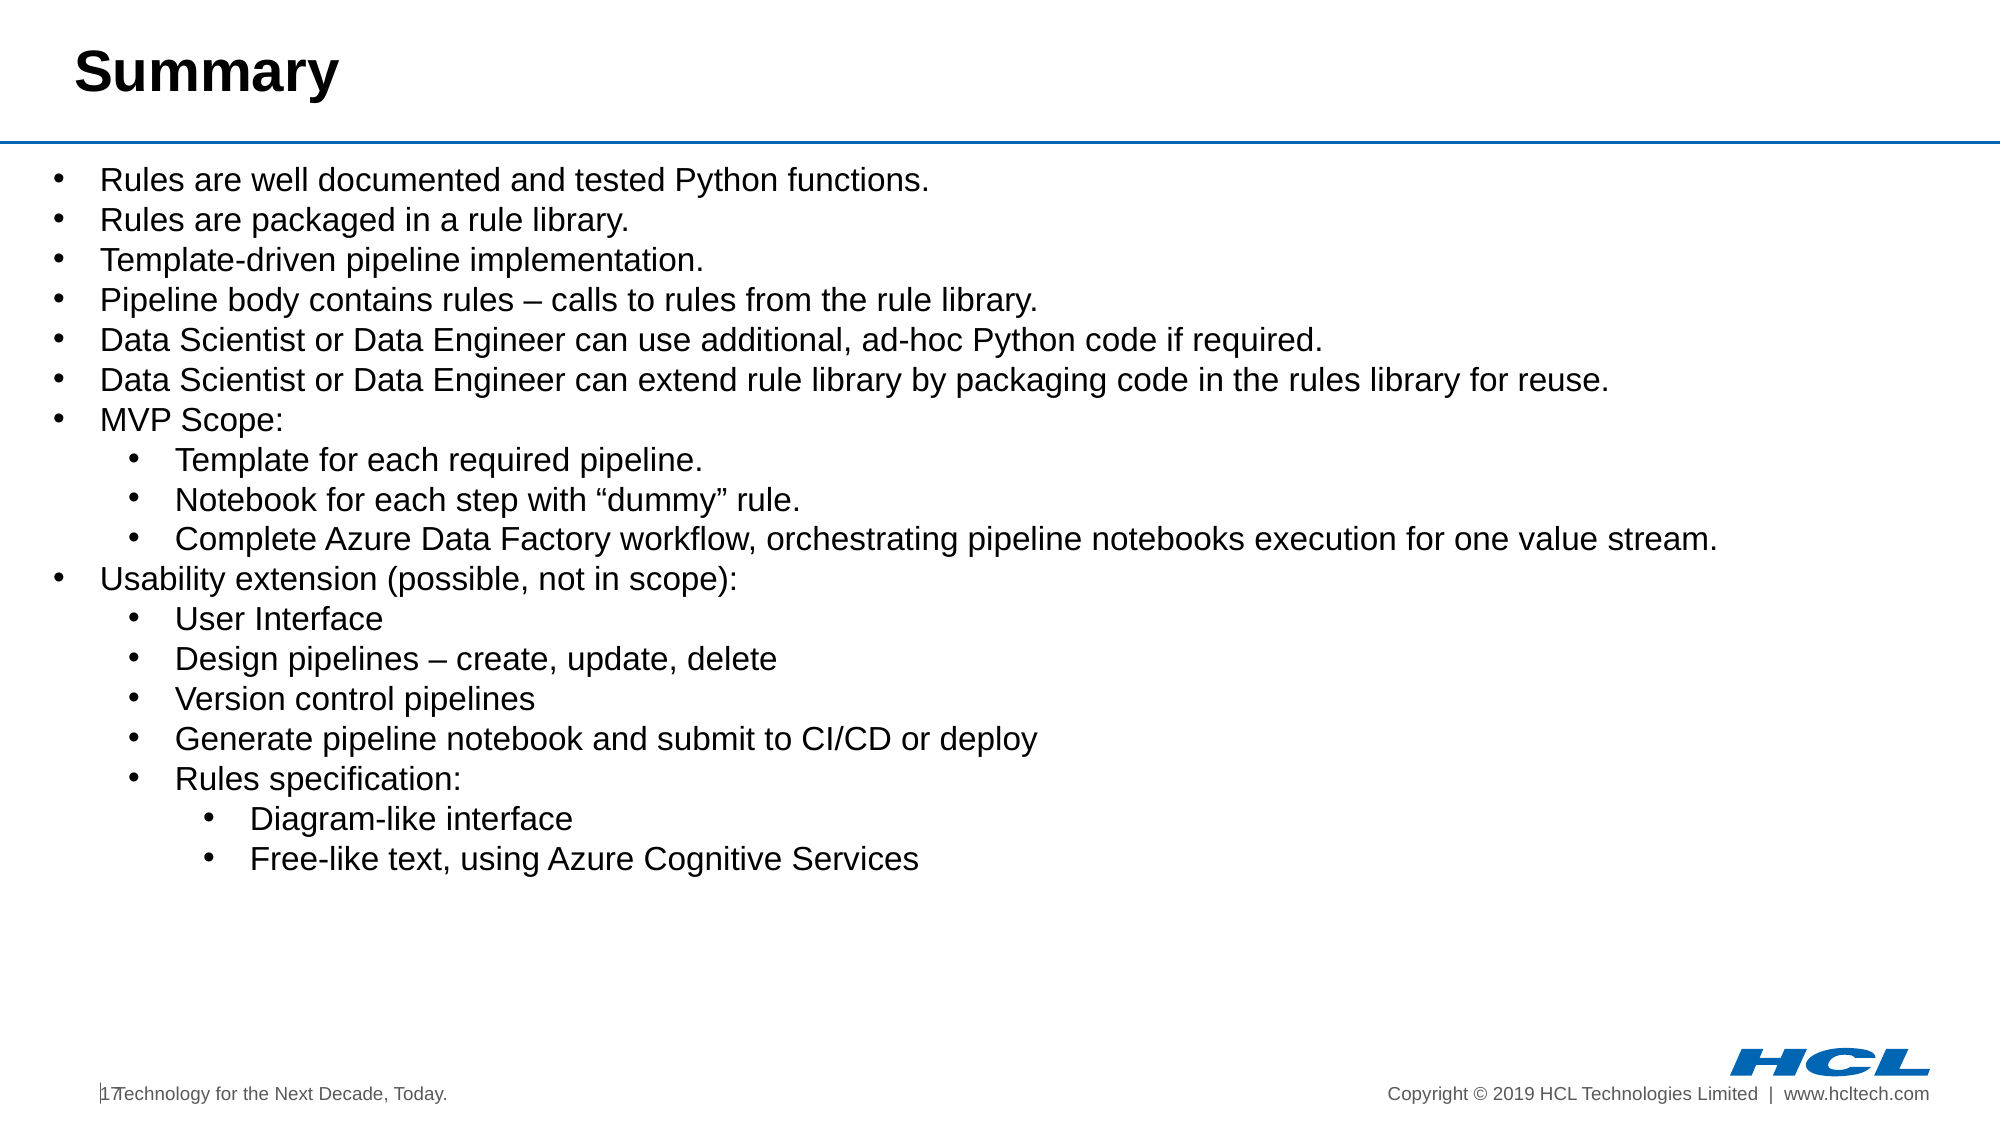

# Summary
Rules are well documented and tested Python functions.
Rules are packaged in a rule library.
Template-driven pipeline implementation.
Pipeline body contains rules – calls to rules from the rule library.
Data Scientist or Data Engineer can use additional, ad-hoc Python code if required.
Data Scientist or Data Engineer can extend rule library by packaging code in the rules library for reuse.
MVP Scope:
Template for each required pipeline.
Notebook for each step with “dummy” rule.
Complete Azure Data Factory workflow, orchestrating pipeline notebooks execution for one value stream.
Usability extension (possible, not in scope):
User Interface
Design pipelines – create, update, delete
Version control pipelines
Generate pipeline notebook and submit to CI/CD or deploy
Rules specification:
Diagram-like interface
Free-like text, using Azure Cognitive Services